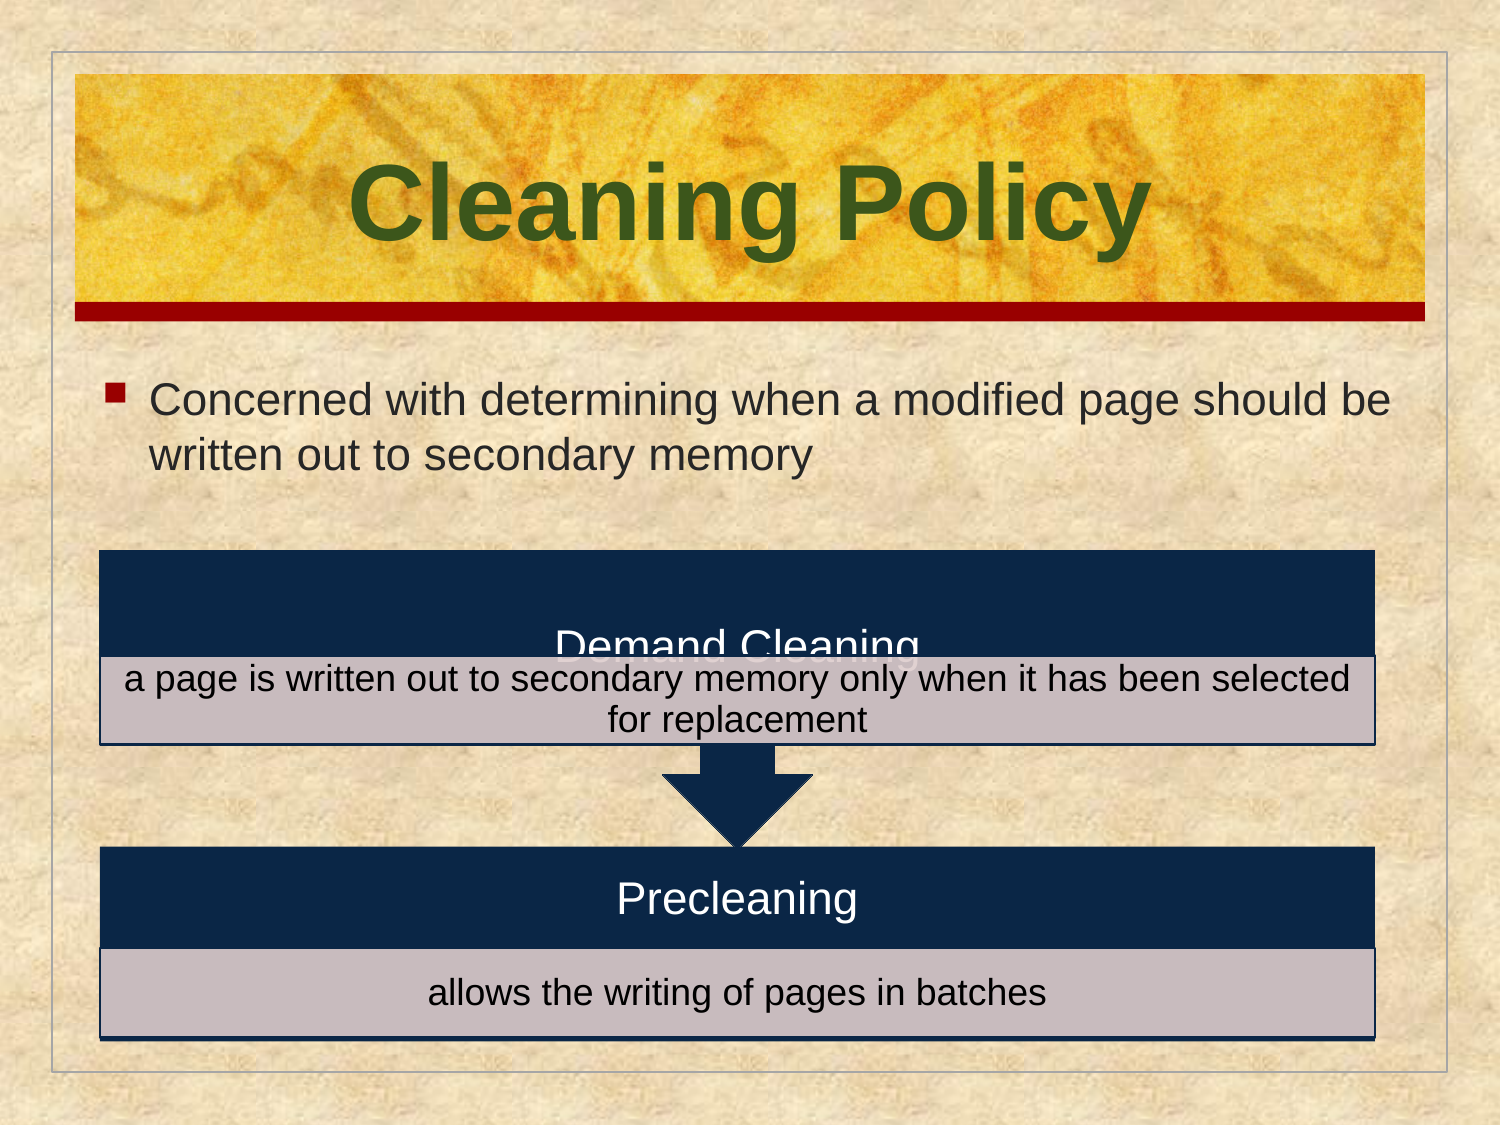

# Cleaning Policy
Concerned with determining when a modified page should be written out to secondary memory
Precleaning
allows the writing of pages in batches
Demand Cleaning
a page is written out to secondary memory only when it has been selected for replacement